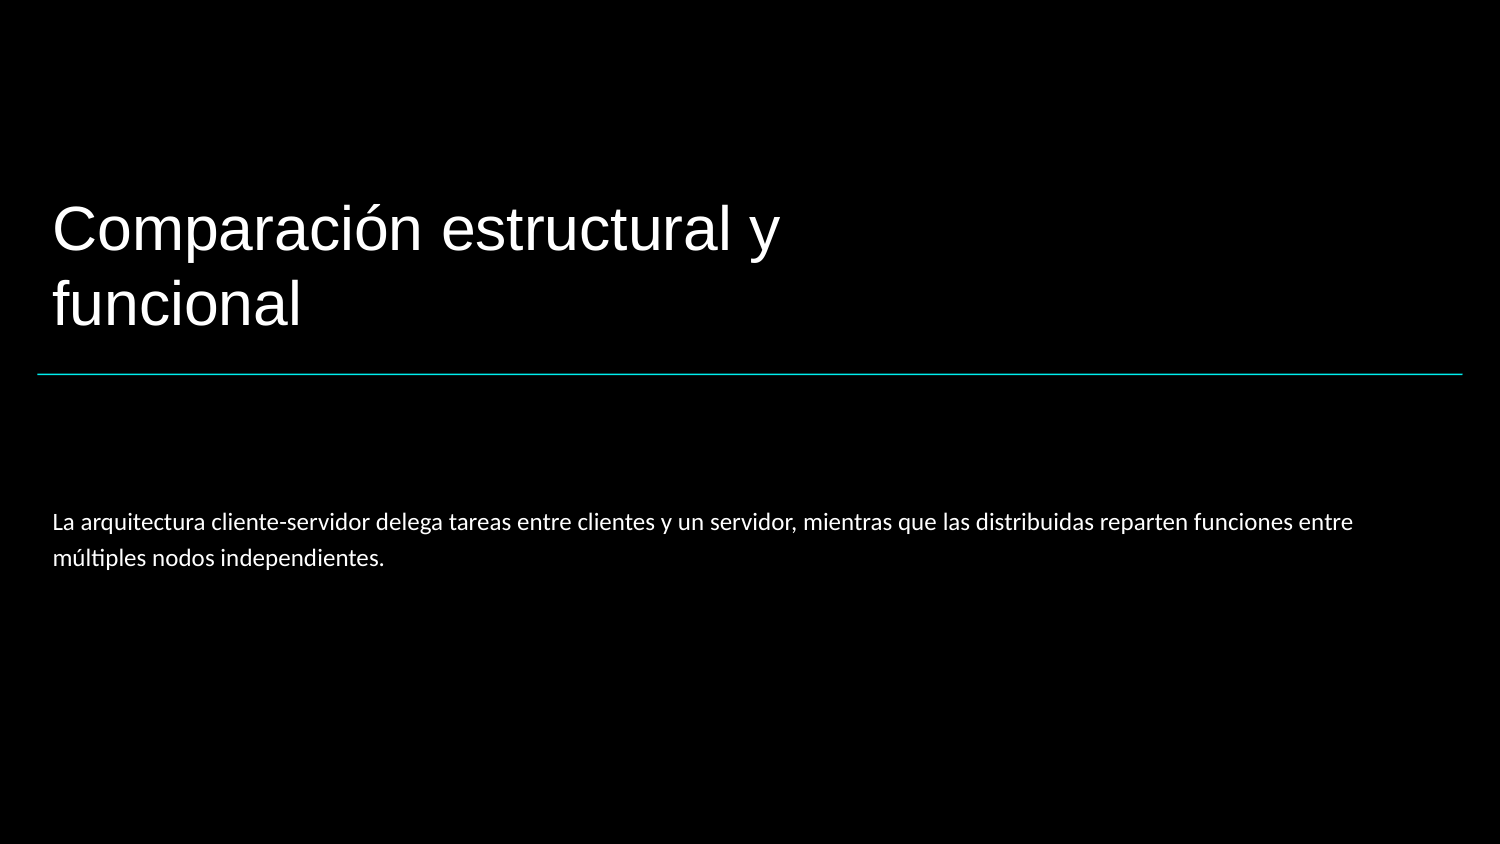

# Comparación estructural y funcional
La arquitectura cliente-servidor delega tareas entre clientes y un servidor, mientras que las distribuidas reparten funciones entre múltiples nodos independientes.